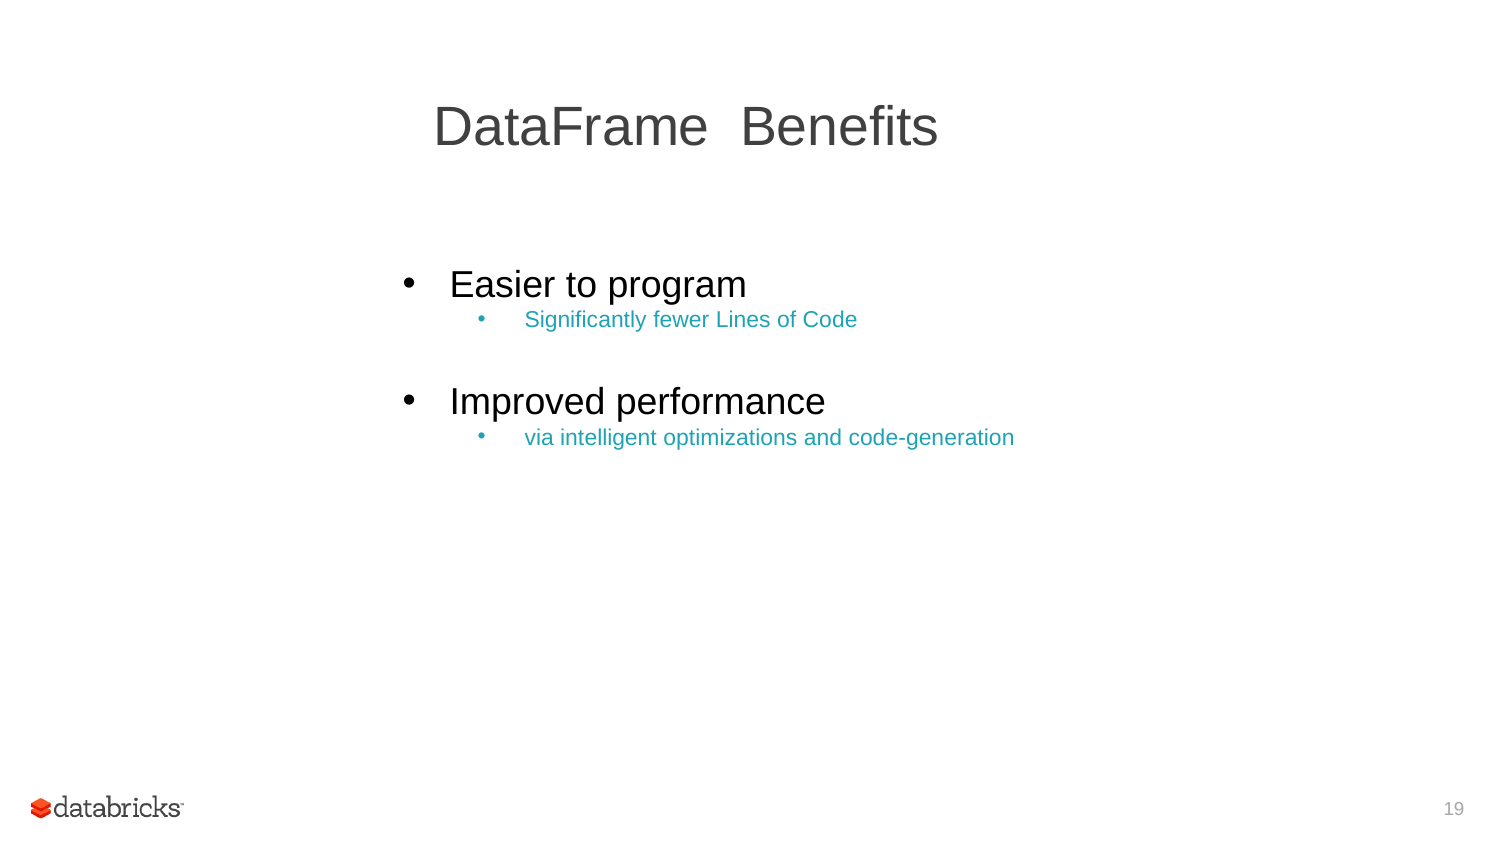

DataFrame  Benefits
Easier to program
Significantly fewer Lines of Code

Improved performance
via intelligent optimizations and code-generation
19